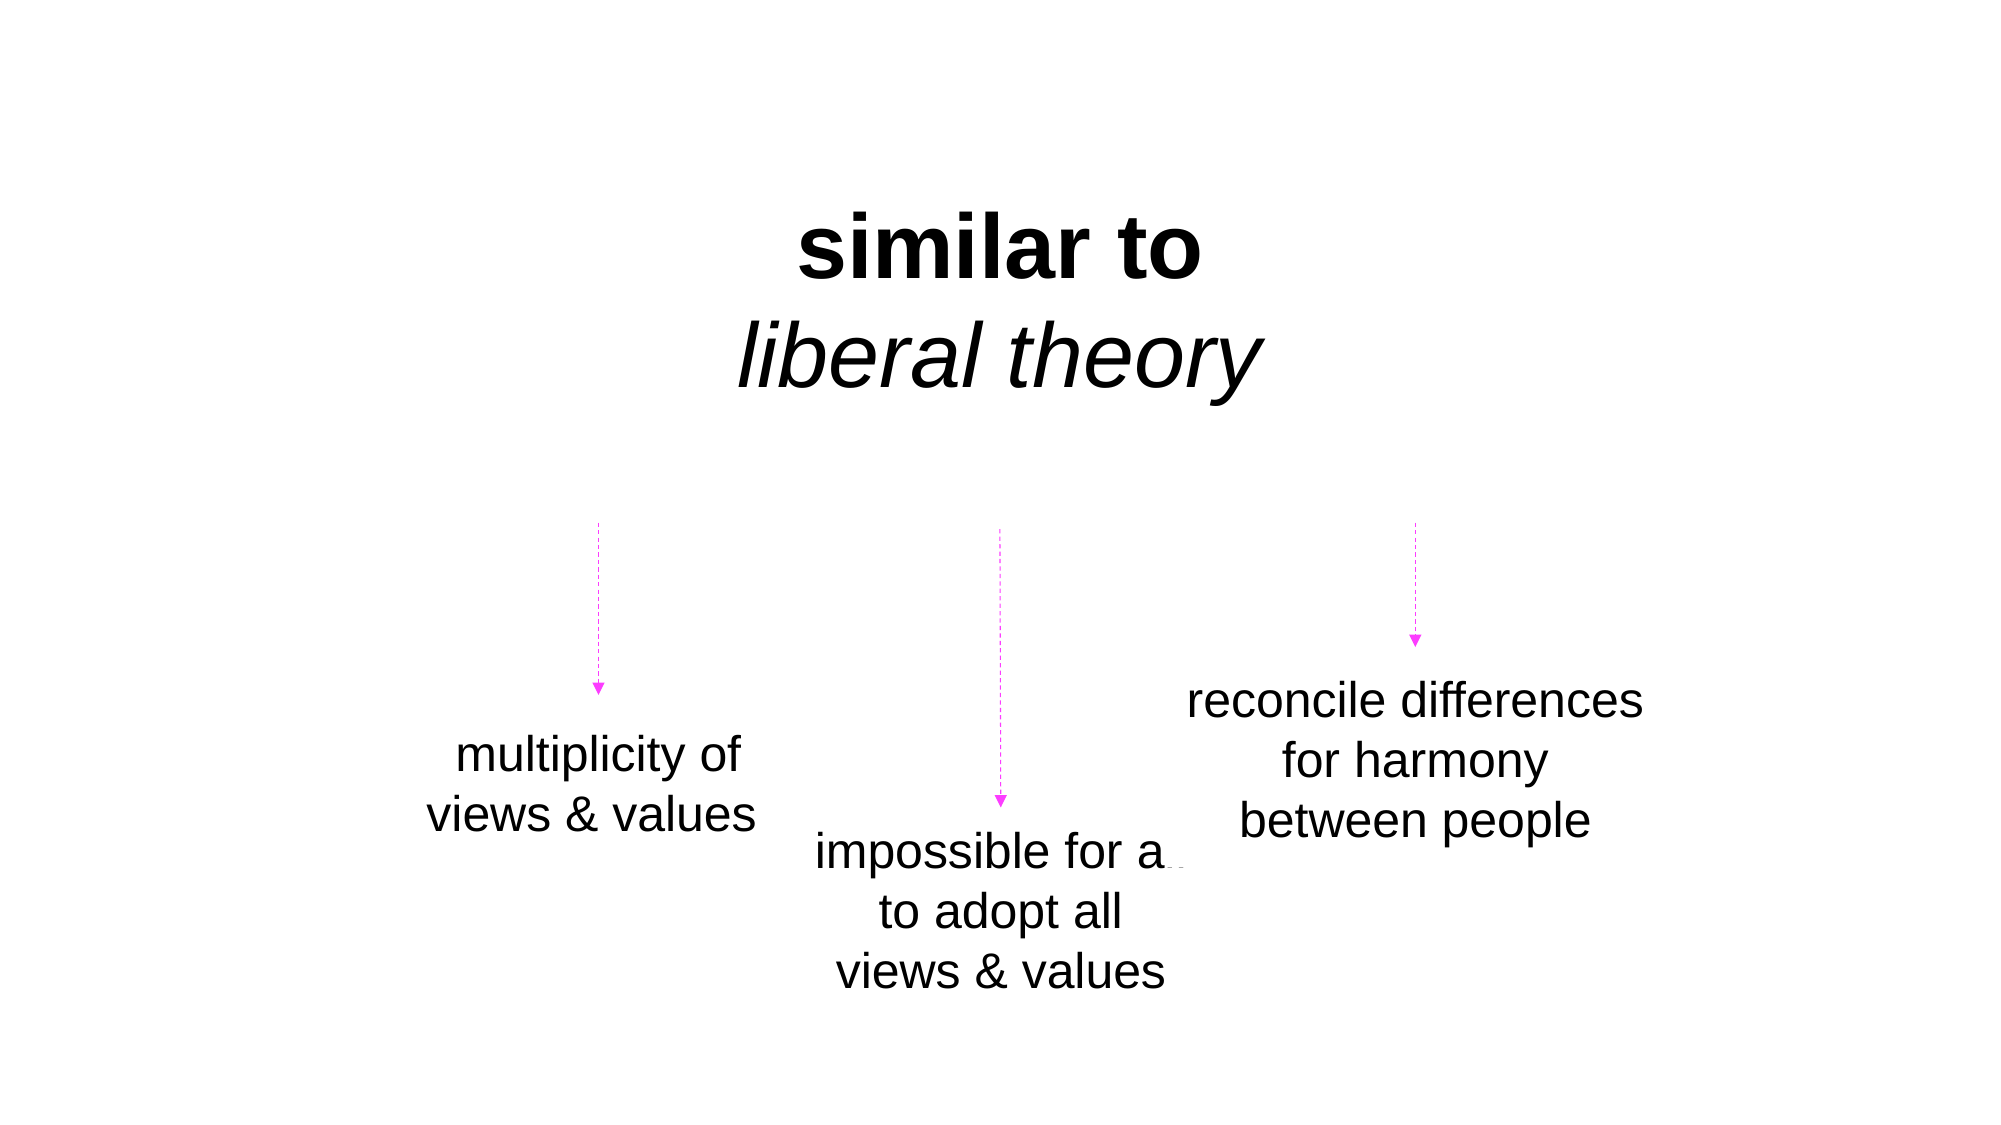

similar to
liberal theory
reconcile differences for harmony between people
multiplicity of views & values
impossible for all to adopt all views & values